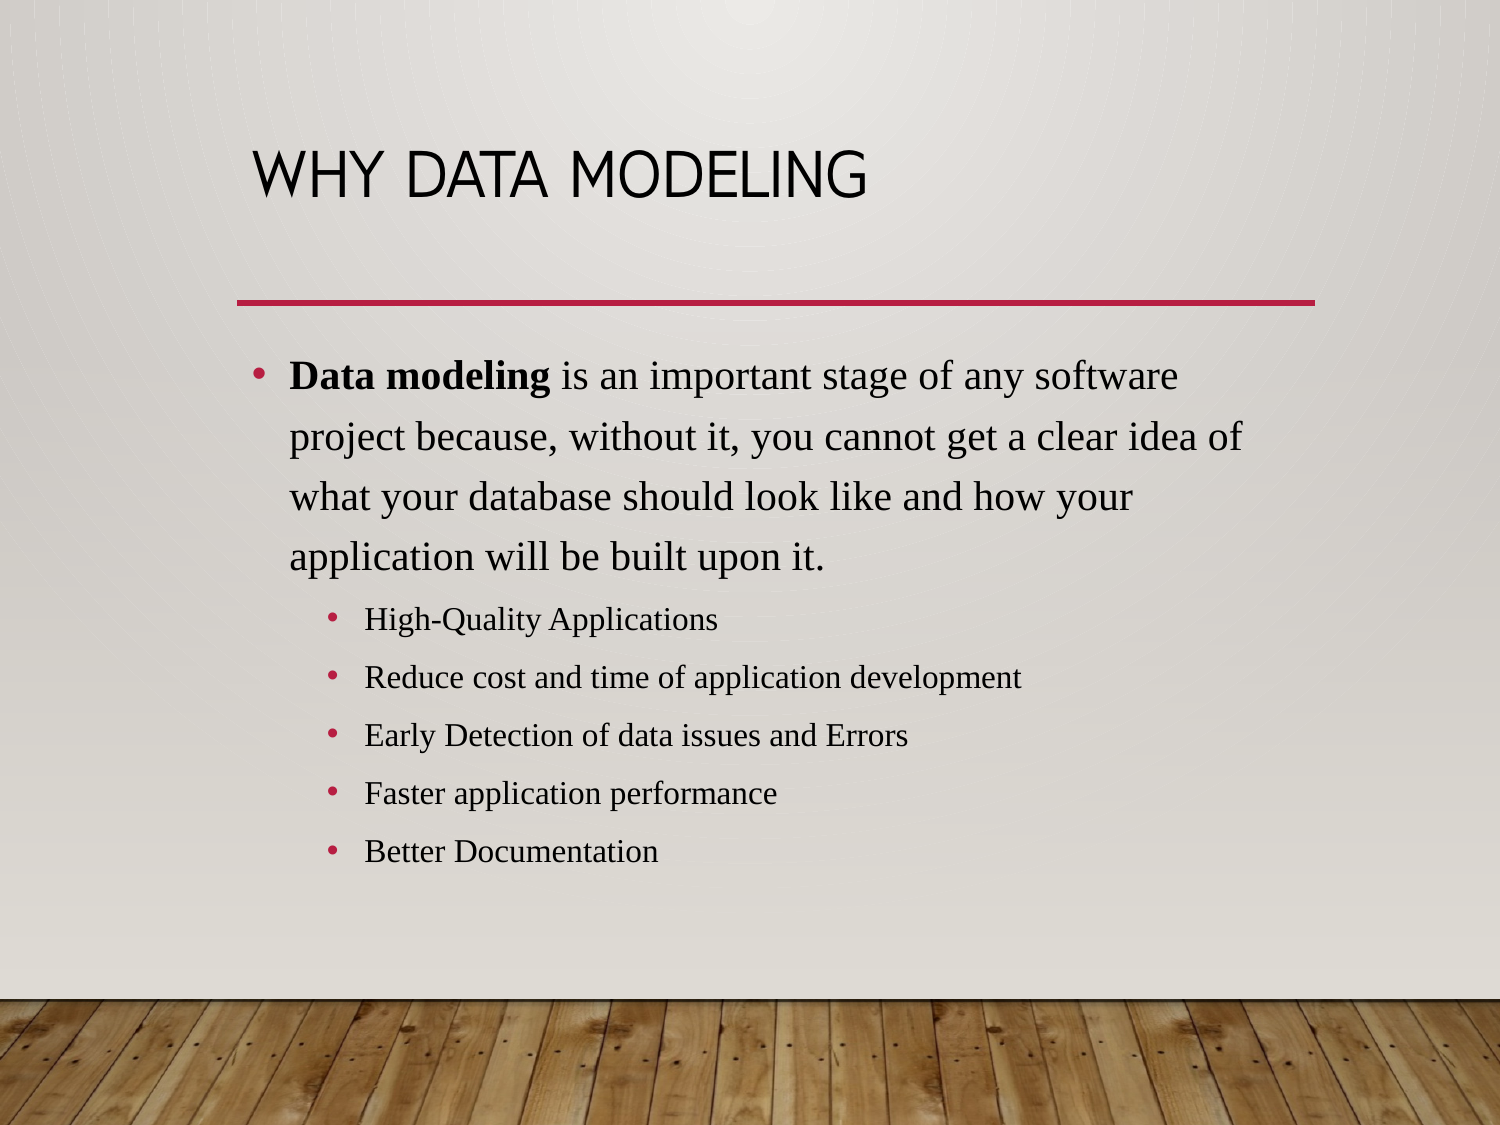

# Why data modeling
Data modeling is an important stage of any software project because, without it, you cannot get a clear idea of what your database should look like and how your application will be built upon it.
High-Quality Applications
Reduce cost and time of application development
Early Detection of data issues and Errors
Faster application performance
Better Documentation